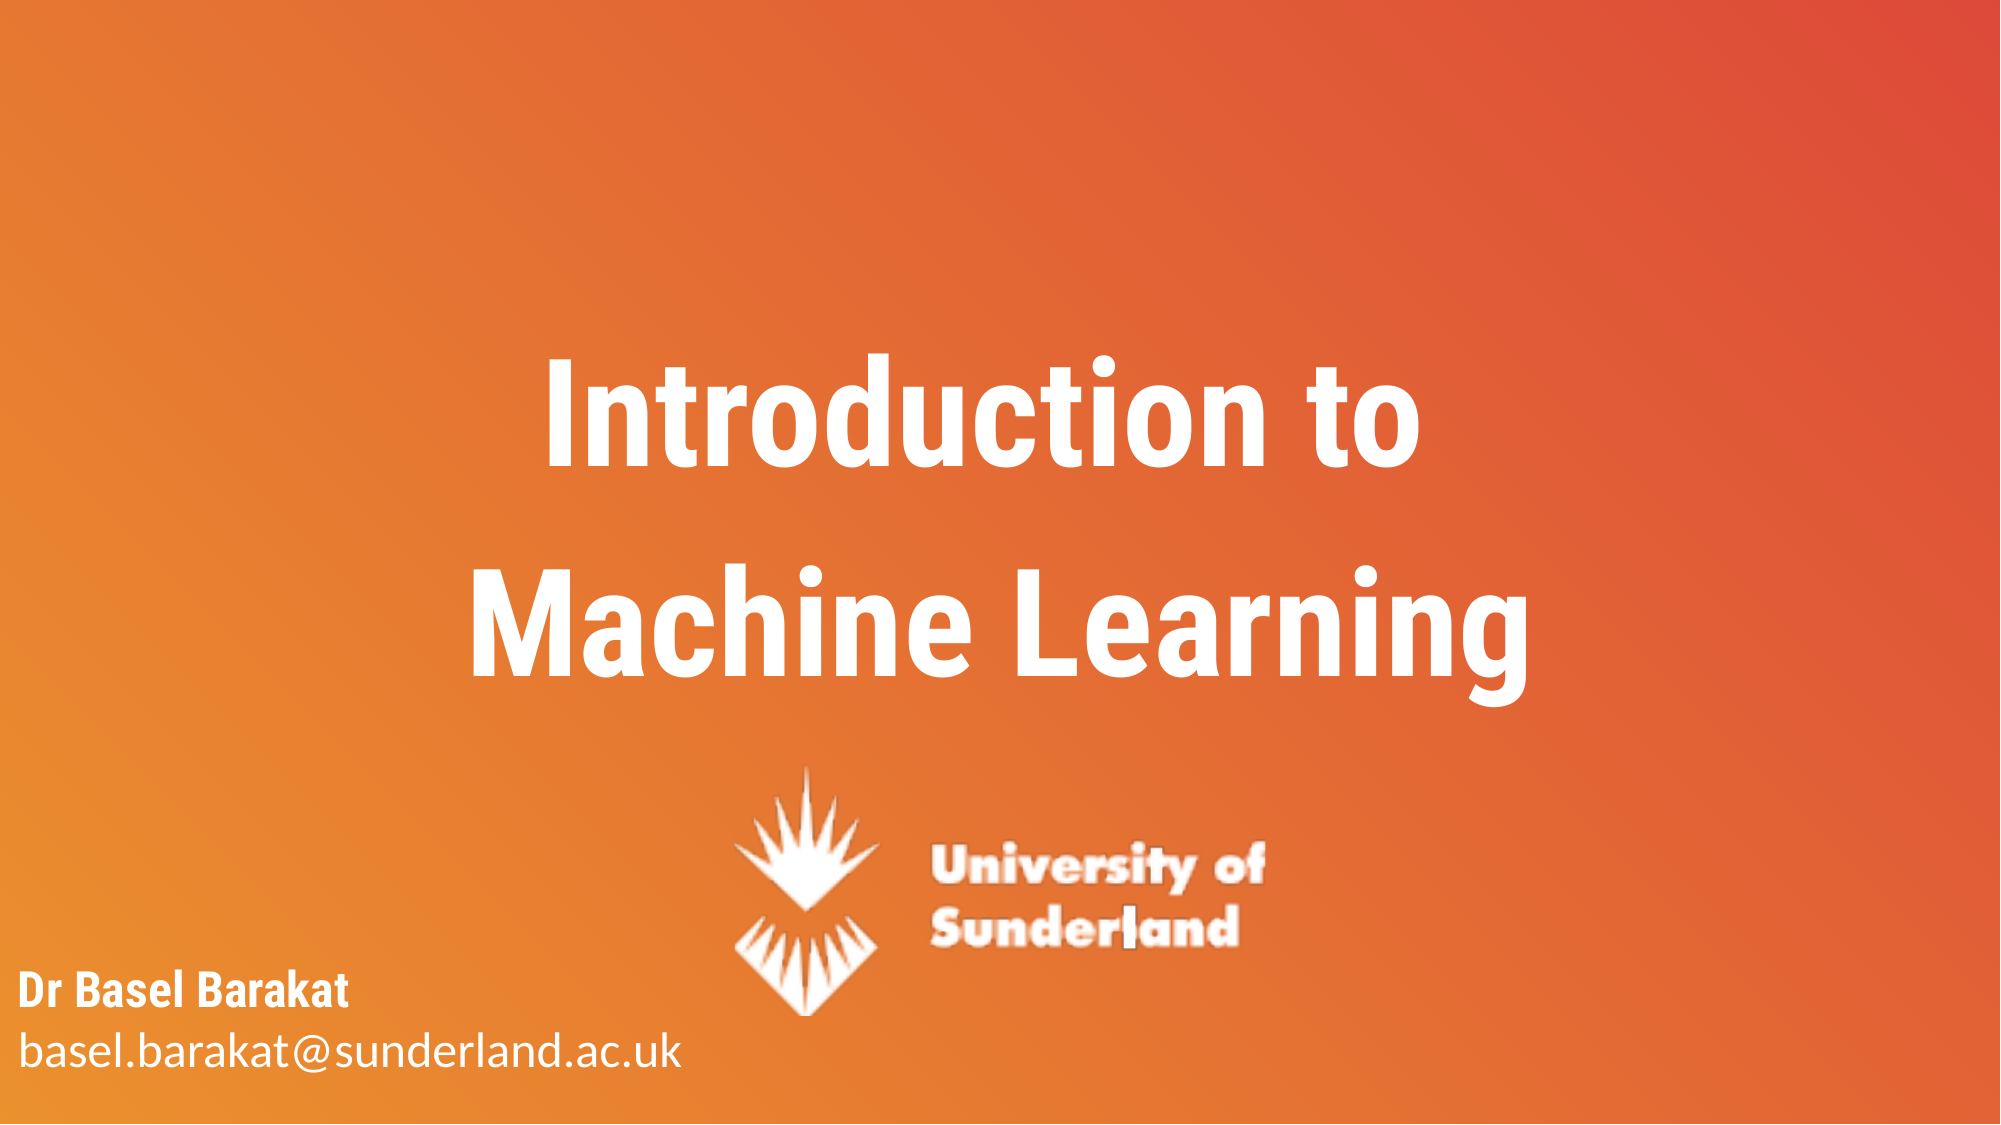

Introduction to
Machine Learning
Dr Basel Barakat
basel.barakat@sunderland.ac.uk